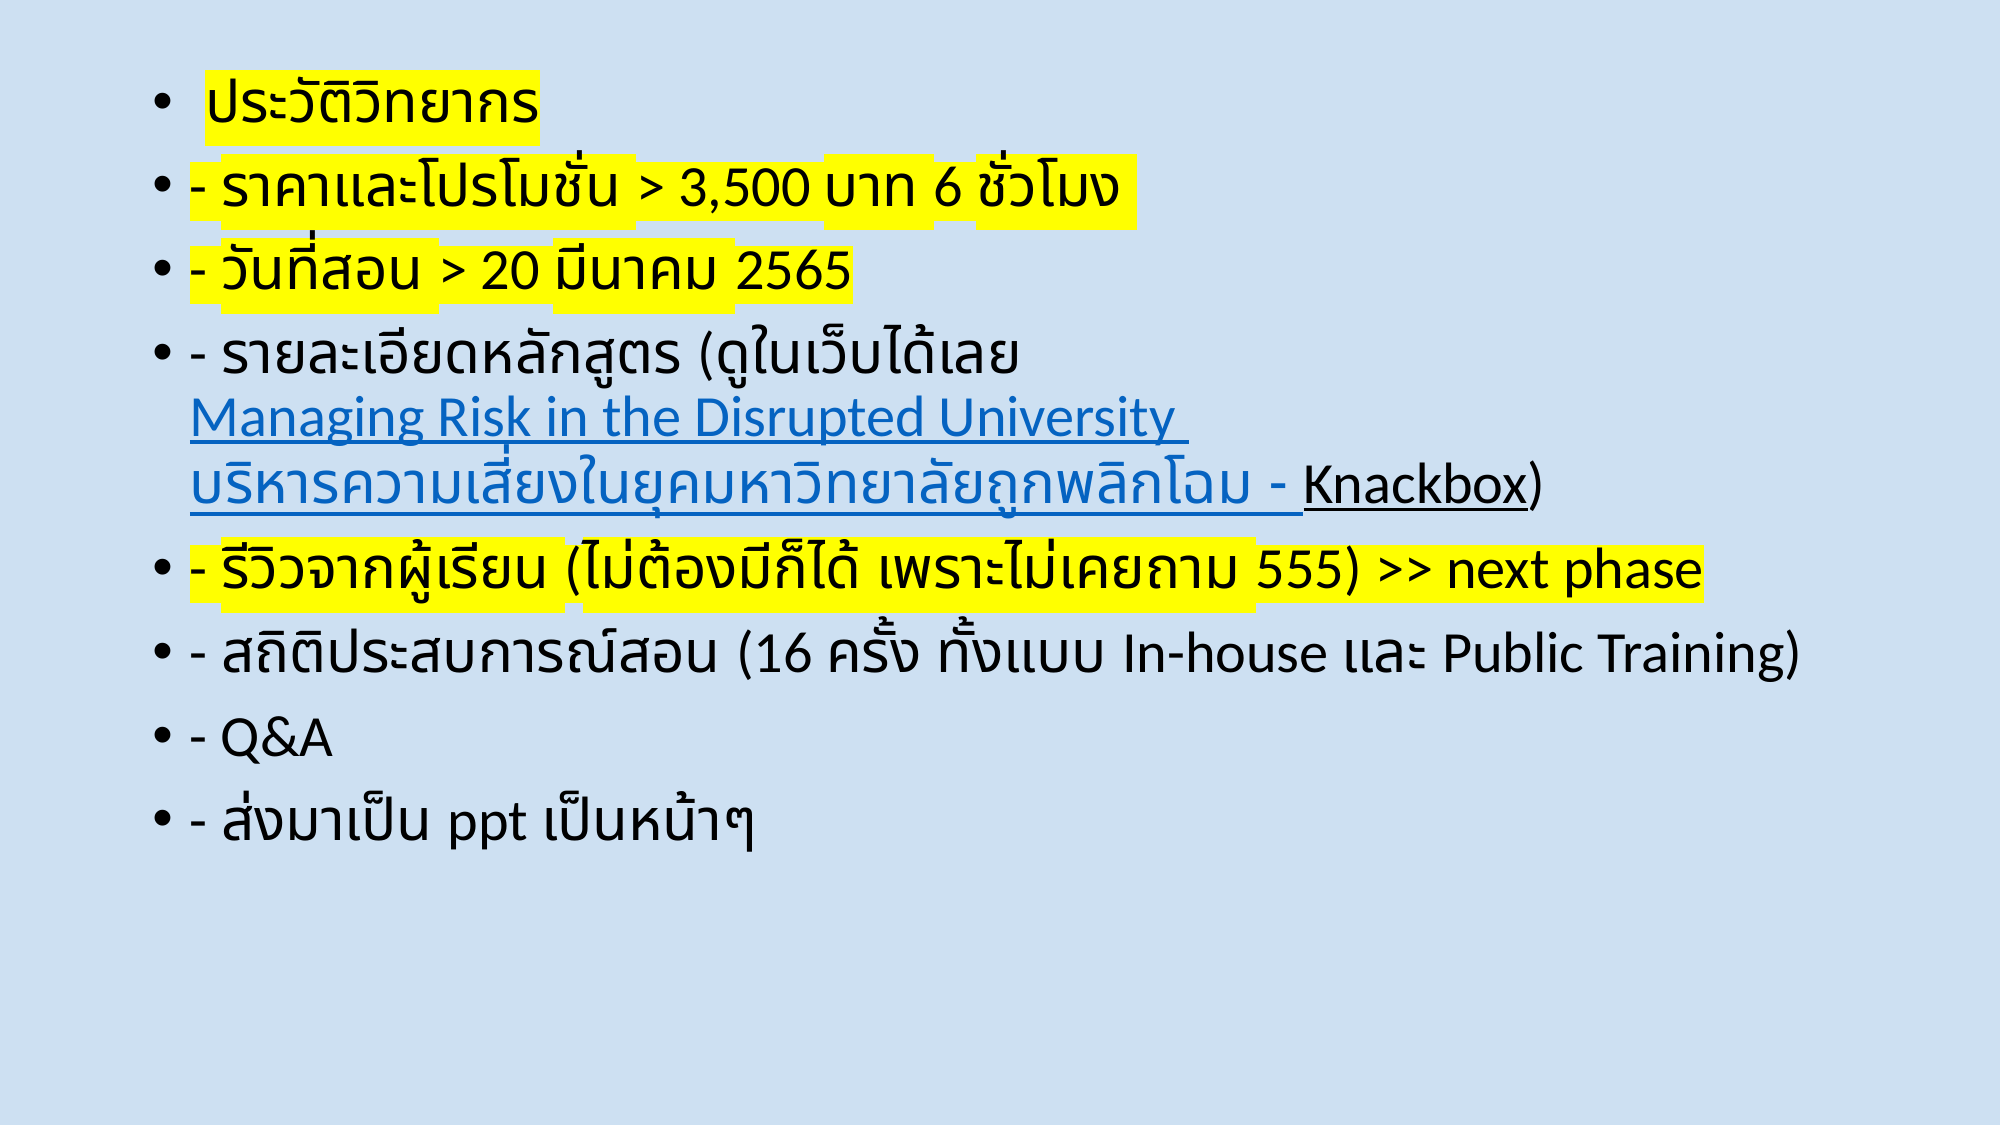

ประวัติวิทยากร
- ราคาและโปรโมชั่น > 3,500 บาท 6 ชั่วโมง
- วันที่สอน > 20 มีนาคม 2565
- รายละเอียดหลักสูตร (ดูในเว็บได้เลย Managing Risk in the Disrupted University บริหารความเสี่ยงในยุคมหาวิทยาลัยถูกพลิกโฉม - Knackbox)
- รีวิวจากผู้เรียน (ไม่ต้องมีก็ได้ เพราะไม่เคยถาม 555) >> next phase
- สถิติประสบการณ์สอน (16 ครั้ง ทั้งแบบ In-house และ Public Training)
- Q&A
- ส่งมาเป็น ppt เป็นหน้าๆ